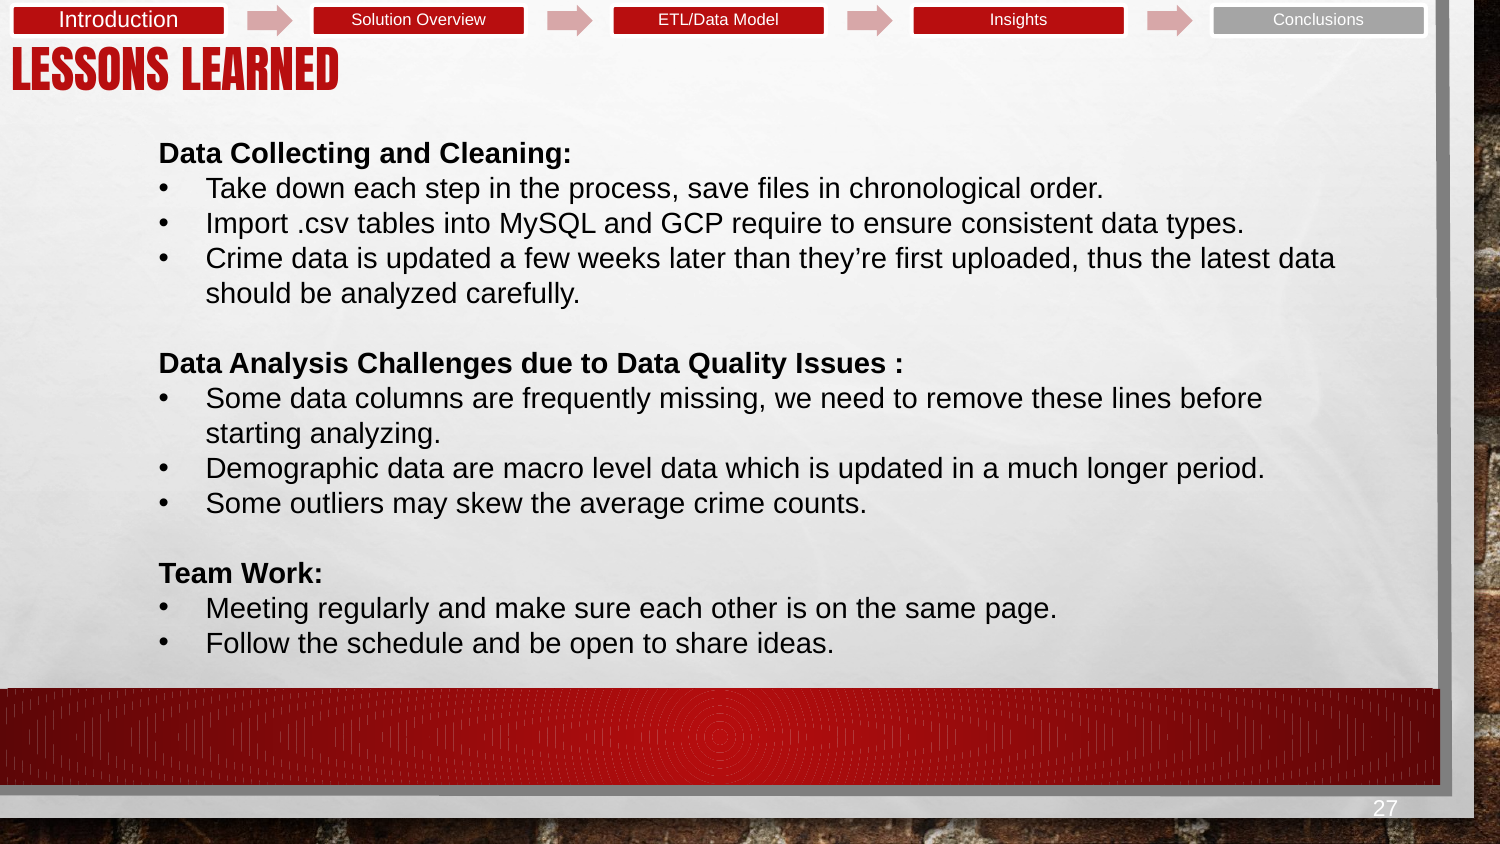

Introduction
Solution Overview
ETL/Data Model
Insights
Conclusions

LESSONS LEARNED
Data Collecting and Cleaning:
Take down each step in the process, save files in chronological order.
Import .csv tables into MySQL and GCP require to ensure consistent data types.
Crime data is updated a few weeks later than they’re first uploaded, thus the latest data should be analyzed carefully.

Data Analysis Challenges due to Data Quality Issues :
Some data columns are frequently missing, we need to remove these lines before starting analyzing.
Demographic data are macro level data which is updated in a much longer period.
Some outliers may skew the average crime counts.

Team Work:
Meeting regularly and make sure each other is on the same page.
Follow the schedule and be open to share ideas.
27